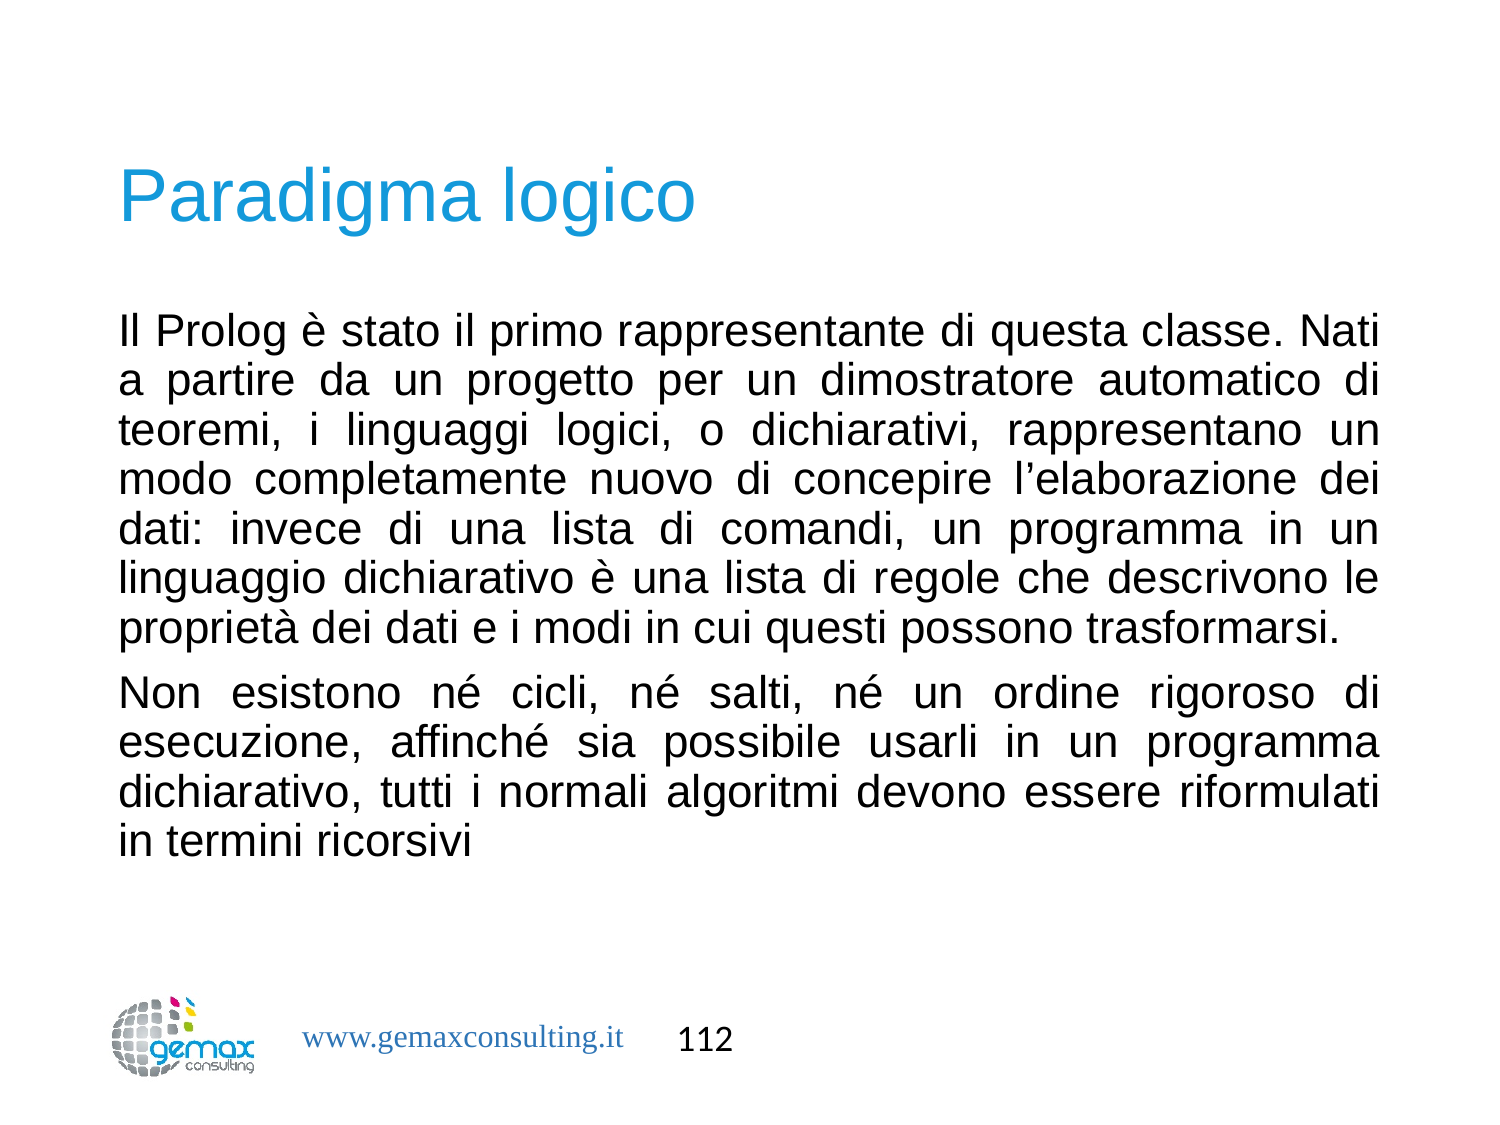

# Paradigma logico
Il Prolog è stato il primo rappresentante di questa classe. Nati a partire da un progetto per un dimostratore automatico di teoremi, i linguaggi logici, o dichiarativi, rappresentano un modo completamente nuovo di concepire l’elaborazione dei dati: invece di una lista di comandi, un programma in un linguaggio dichiarativo è una lista di regole che descrivono le proprietà dei dati e i modi in cui questi possono trasformarsi.
Non esistono né cicli, né salti, né un ordine rigoroso di esecuzione, affinché sia possibile usarli in un programma dichiarativo, tutti i normali algoritmi devono essere riformulati in termini ricorsivi
112